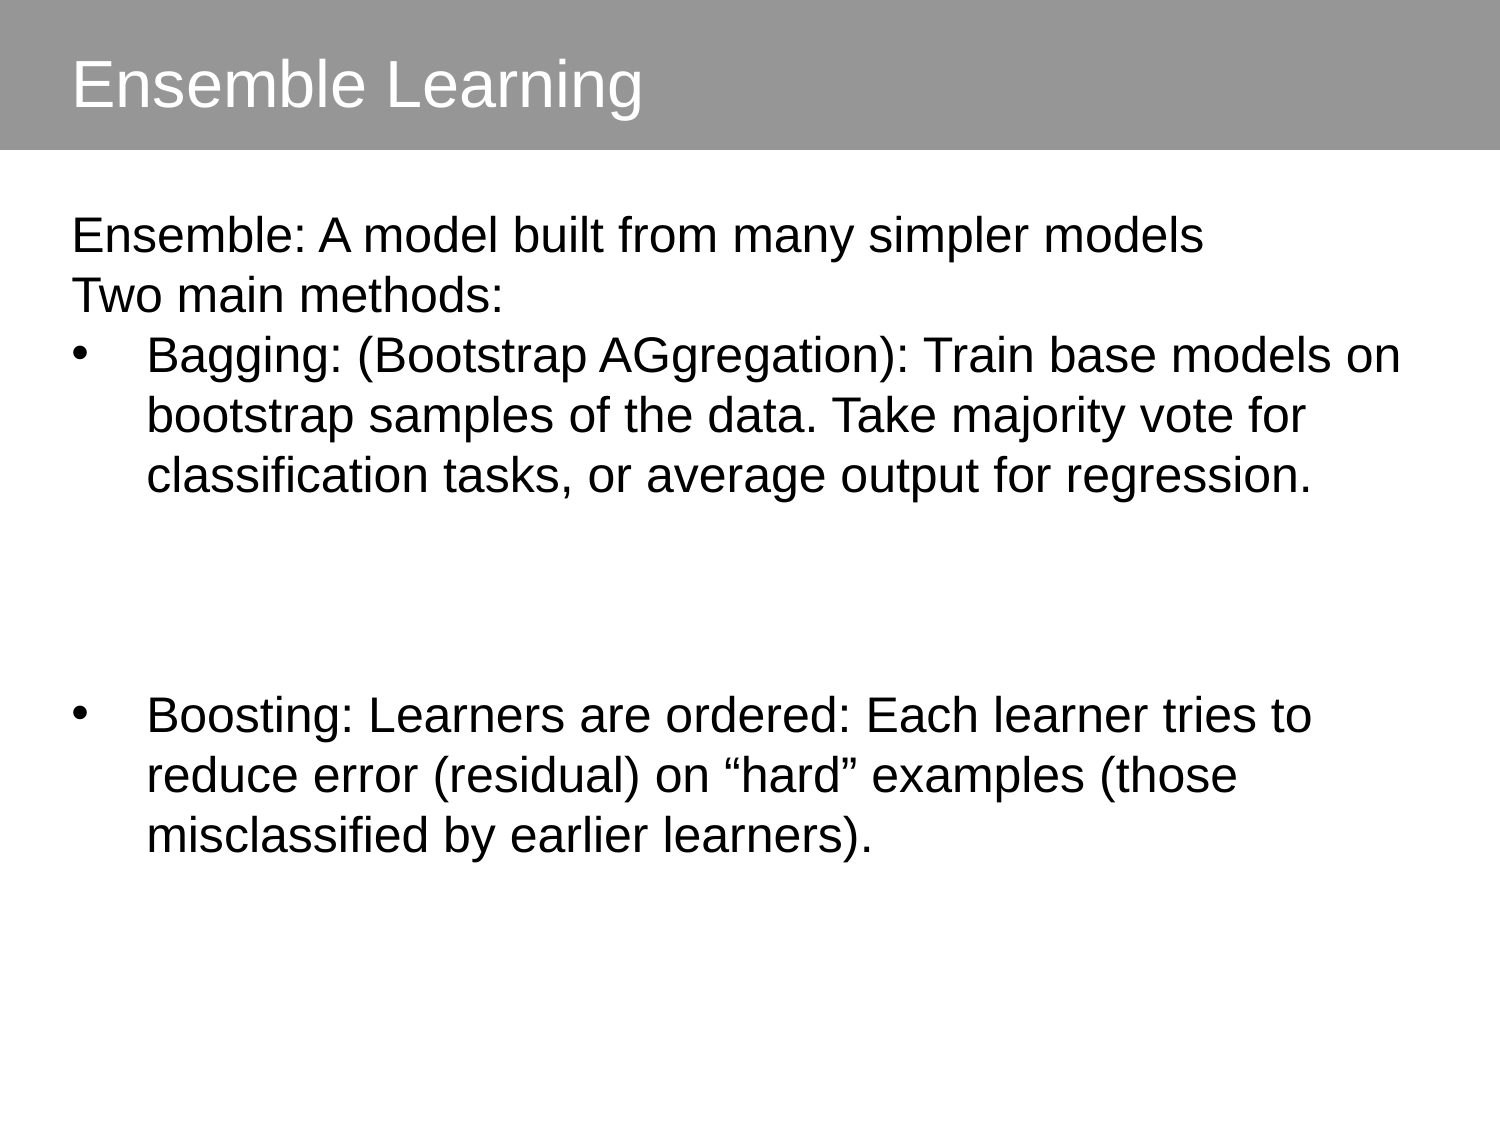

Ensemble Learning
Ensemble: A model built from many simpler models
Two main methods:
Bagging: (Bootstrap AGgregation): Train base models on bootstrap samples of the data. Take majority vote for classification tasks, or average output for regression.

Boosting: Learners are ordered: Each learner tries to reduce error (residual) on “hard” examples (those misclassified by earlier learners).